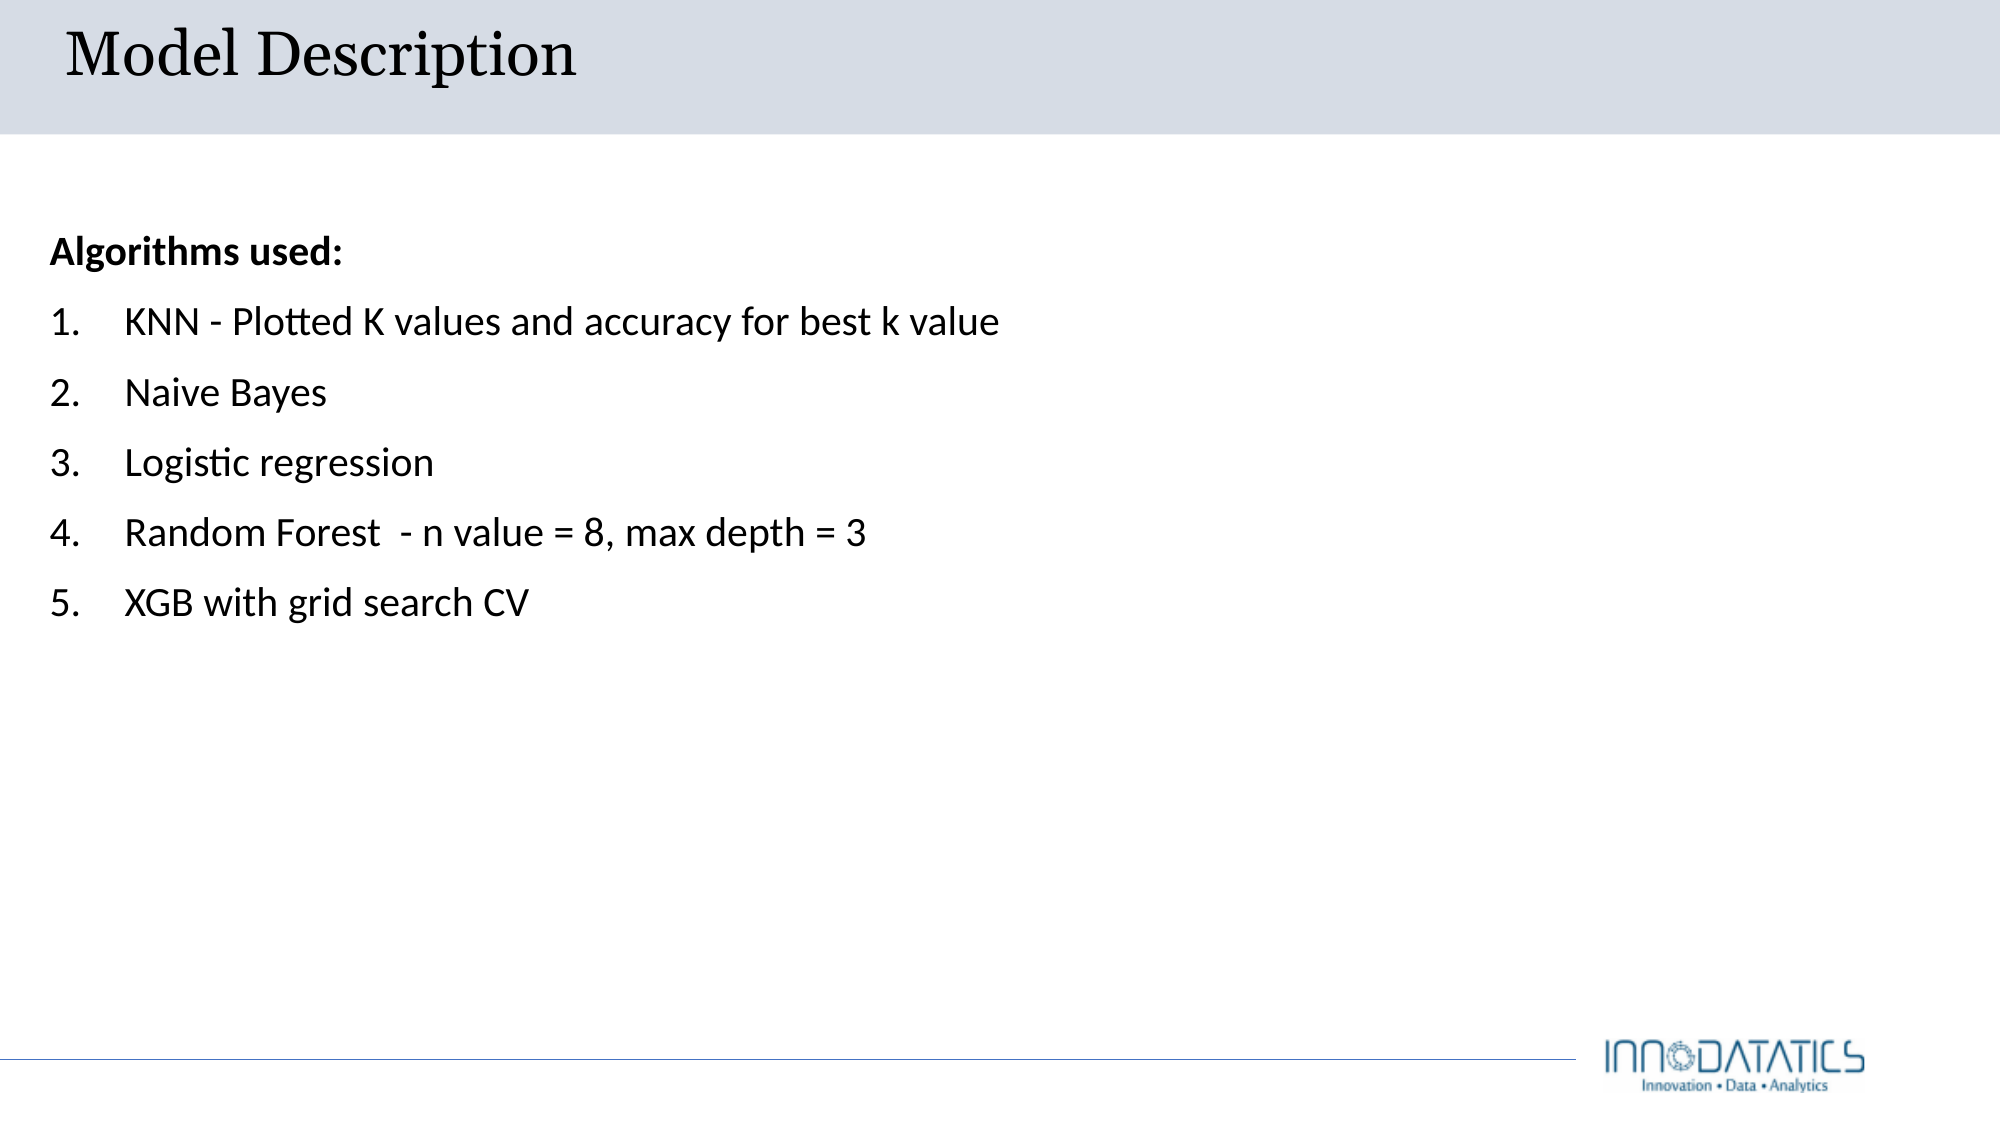

# Model Description
Algorithms used:
KNN - Plotted K values and accuracy for best k value
Naive Bayes
Logistic regression
Random Forest  - n value = 8, max depth = 3
XGB with grid search CV

21